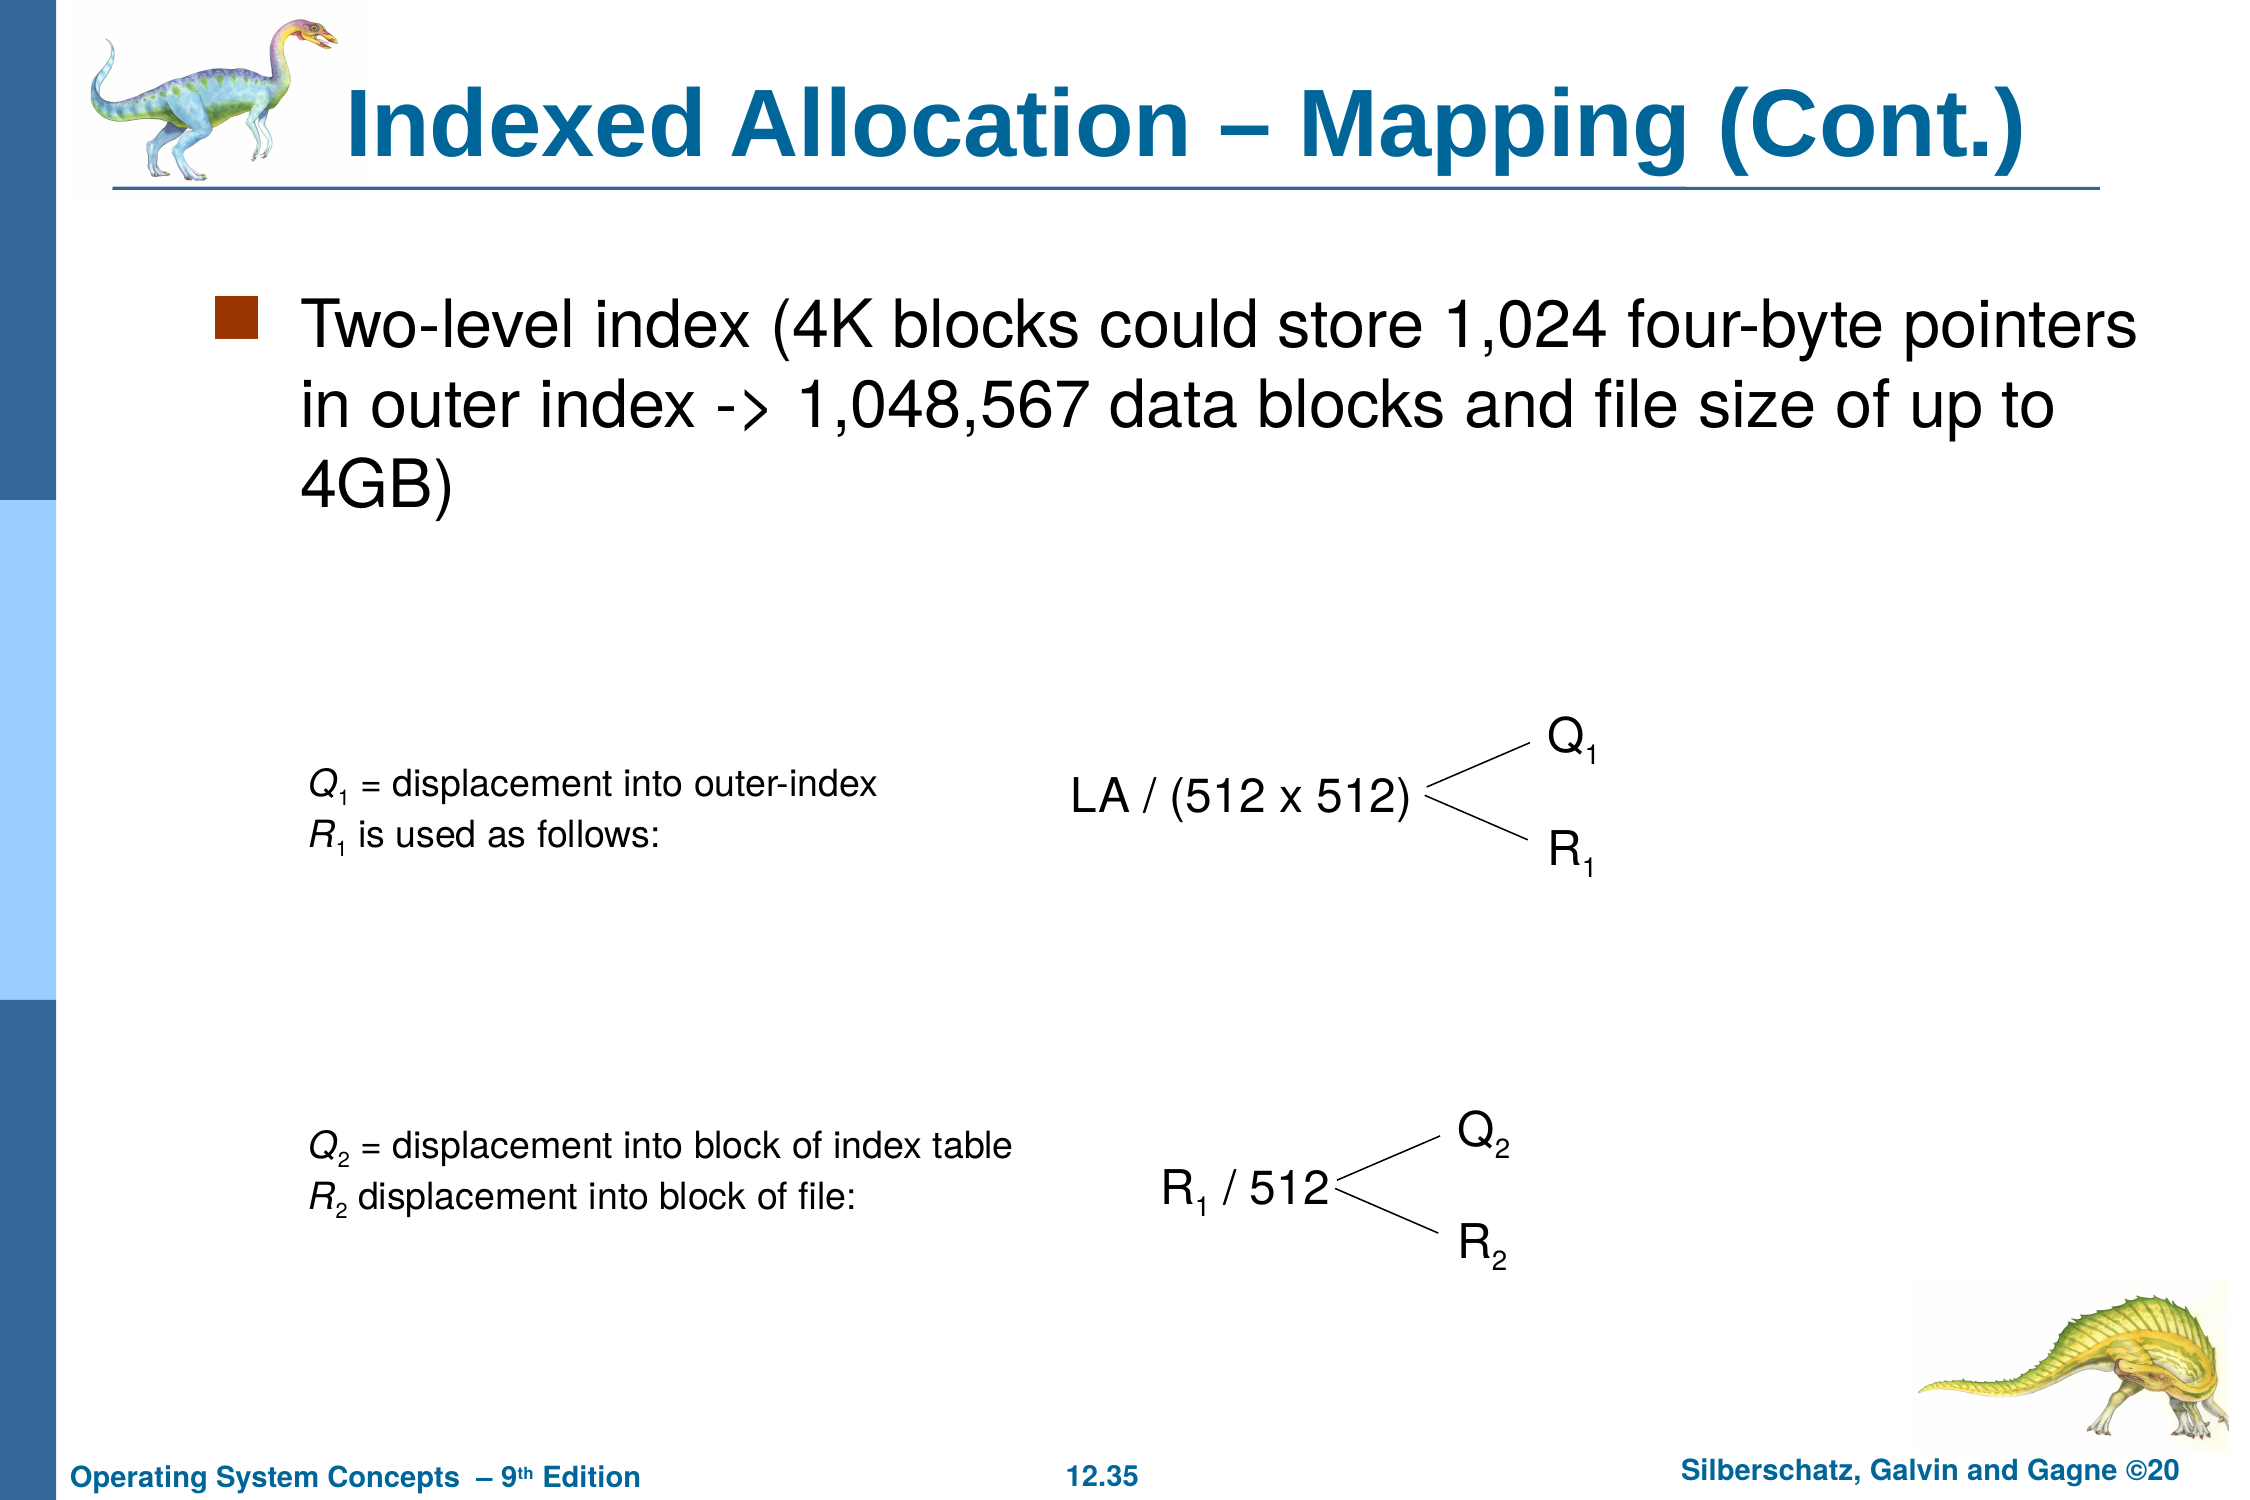

# Indexed Allocation – Mapping (Cont.)
Two-level index (4K blocks could store 1,024 four-byte pointers in outer index -> 1,048,567 data blocks and file size of up to 4GB)
Q1

Q1 = displacement into outer-index
R1 is used as follows:
LA / (512 x 512)

R1
Q2
Q2 = displacement into block of index table
R2 displacement into block of file:

R1 / 512

R2